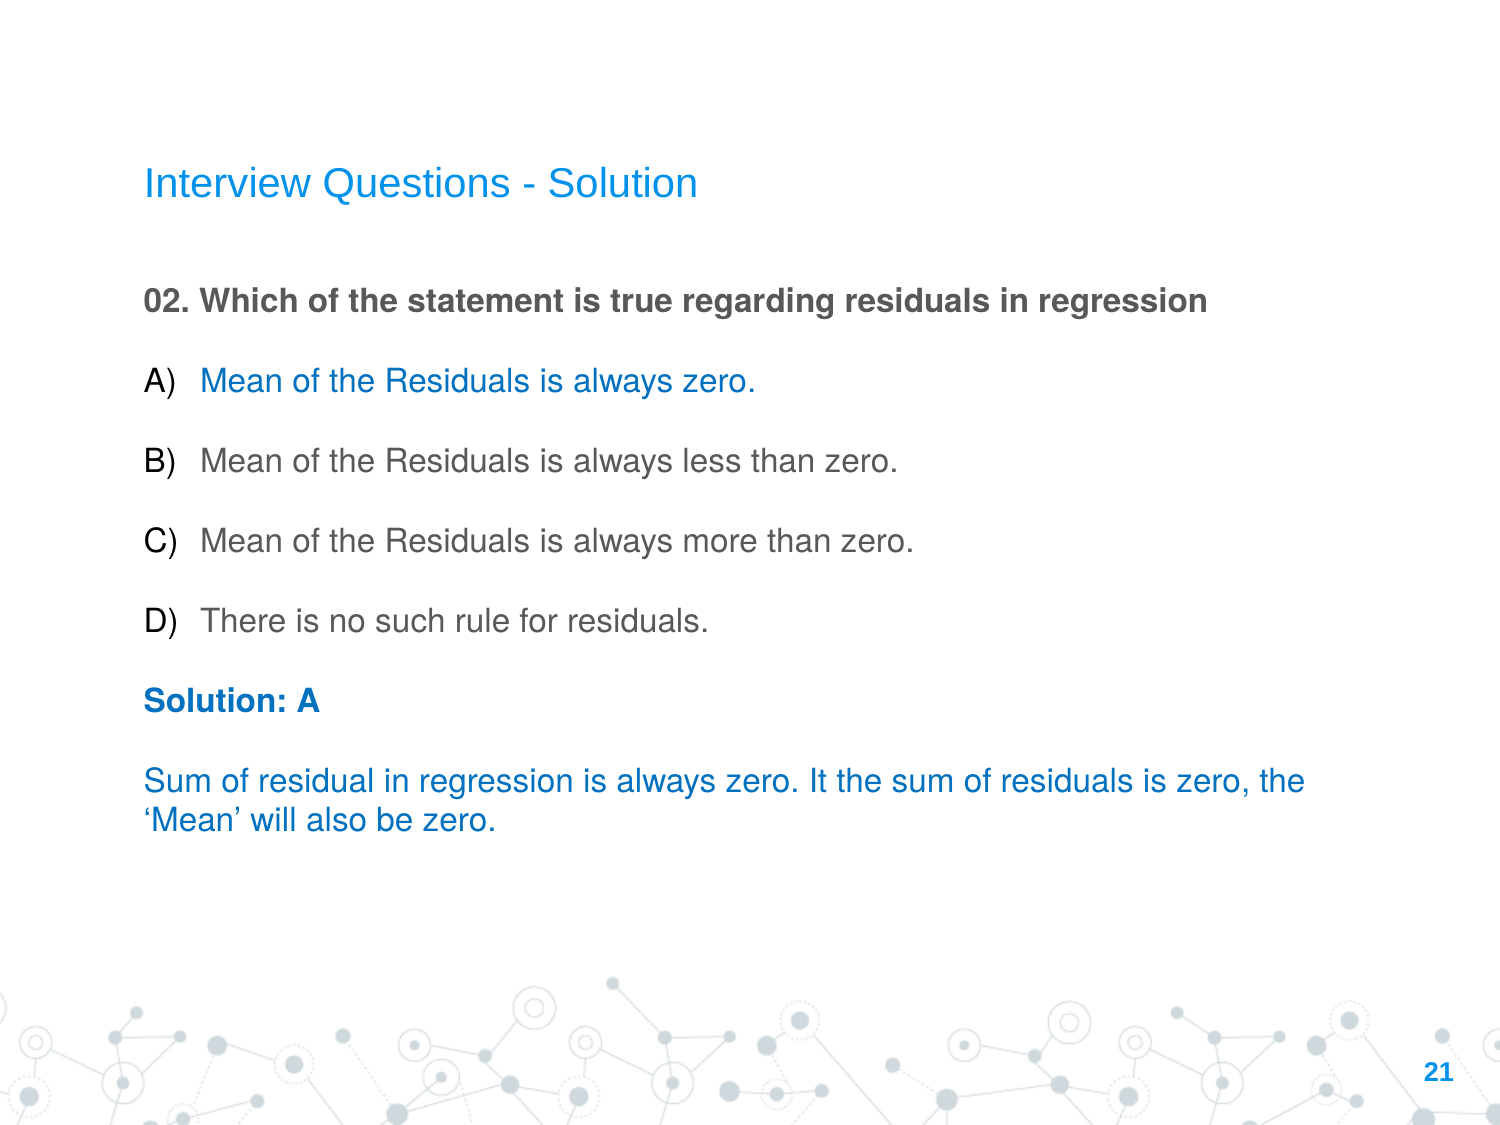

# Interview Questions - Solution
02. Which of the statement is true regarding residuals in regression

Mean of the Residuals is always zero.

Mean of the Residuals is always less than zero.

Mean of the Residuals is always more than zero.

There is no such rule for residuals.

Solution: A

Sum of residual in regression is always zero. It the sum of residuals is zero, the ‘Mean’ will also be zero.

21